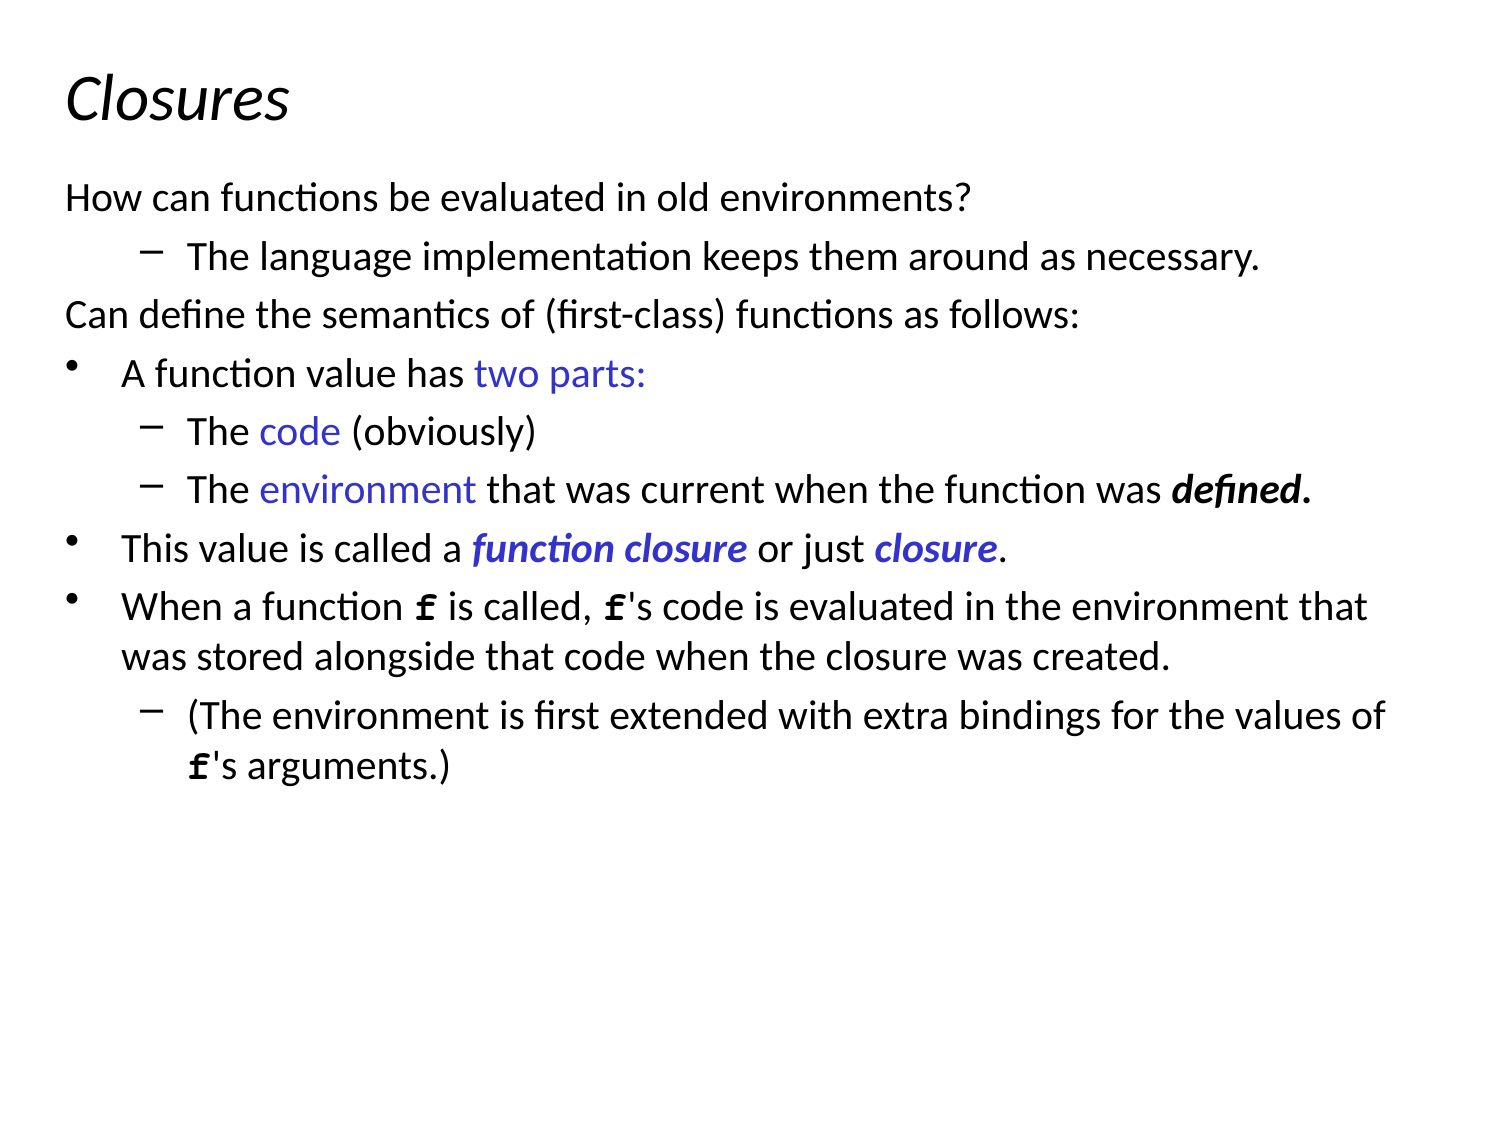

# Closures
How can functions be evaluated in old environments?
The language implementation keeps them around as necessary.
Can define the semantics of (first-class) functions as follows:
A function value has two parts:
The code (obviously)
The environment that was current when the function was defined.
This value is called a function closure or just closure.
When a function f is called, f's code is evaluated in the environment that was stored alongside that code when the closure was created.
(The environment is first extended with extra bindings for the values of f's arguments.)